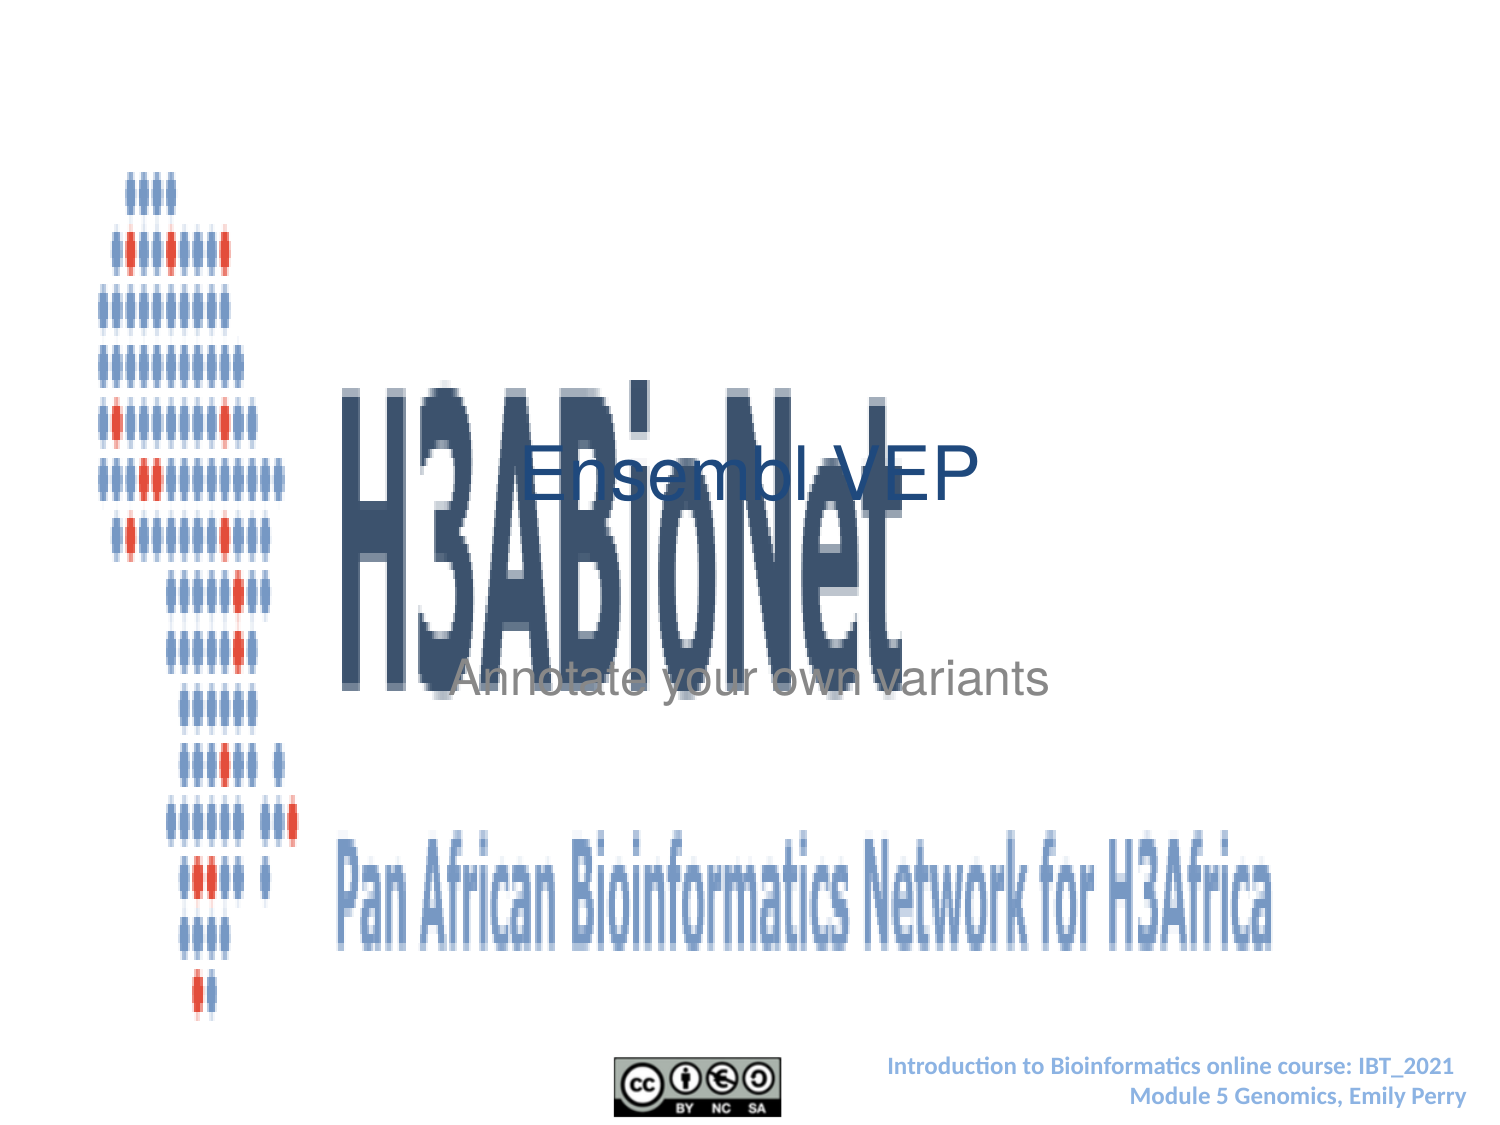

# Ensembl VEP
Annotate your own variants